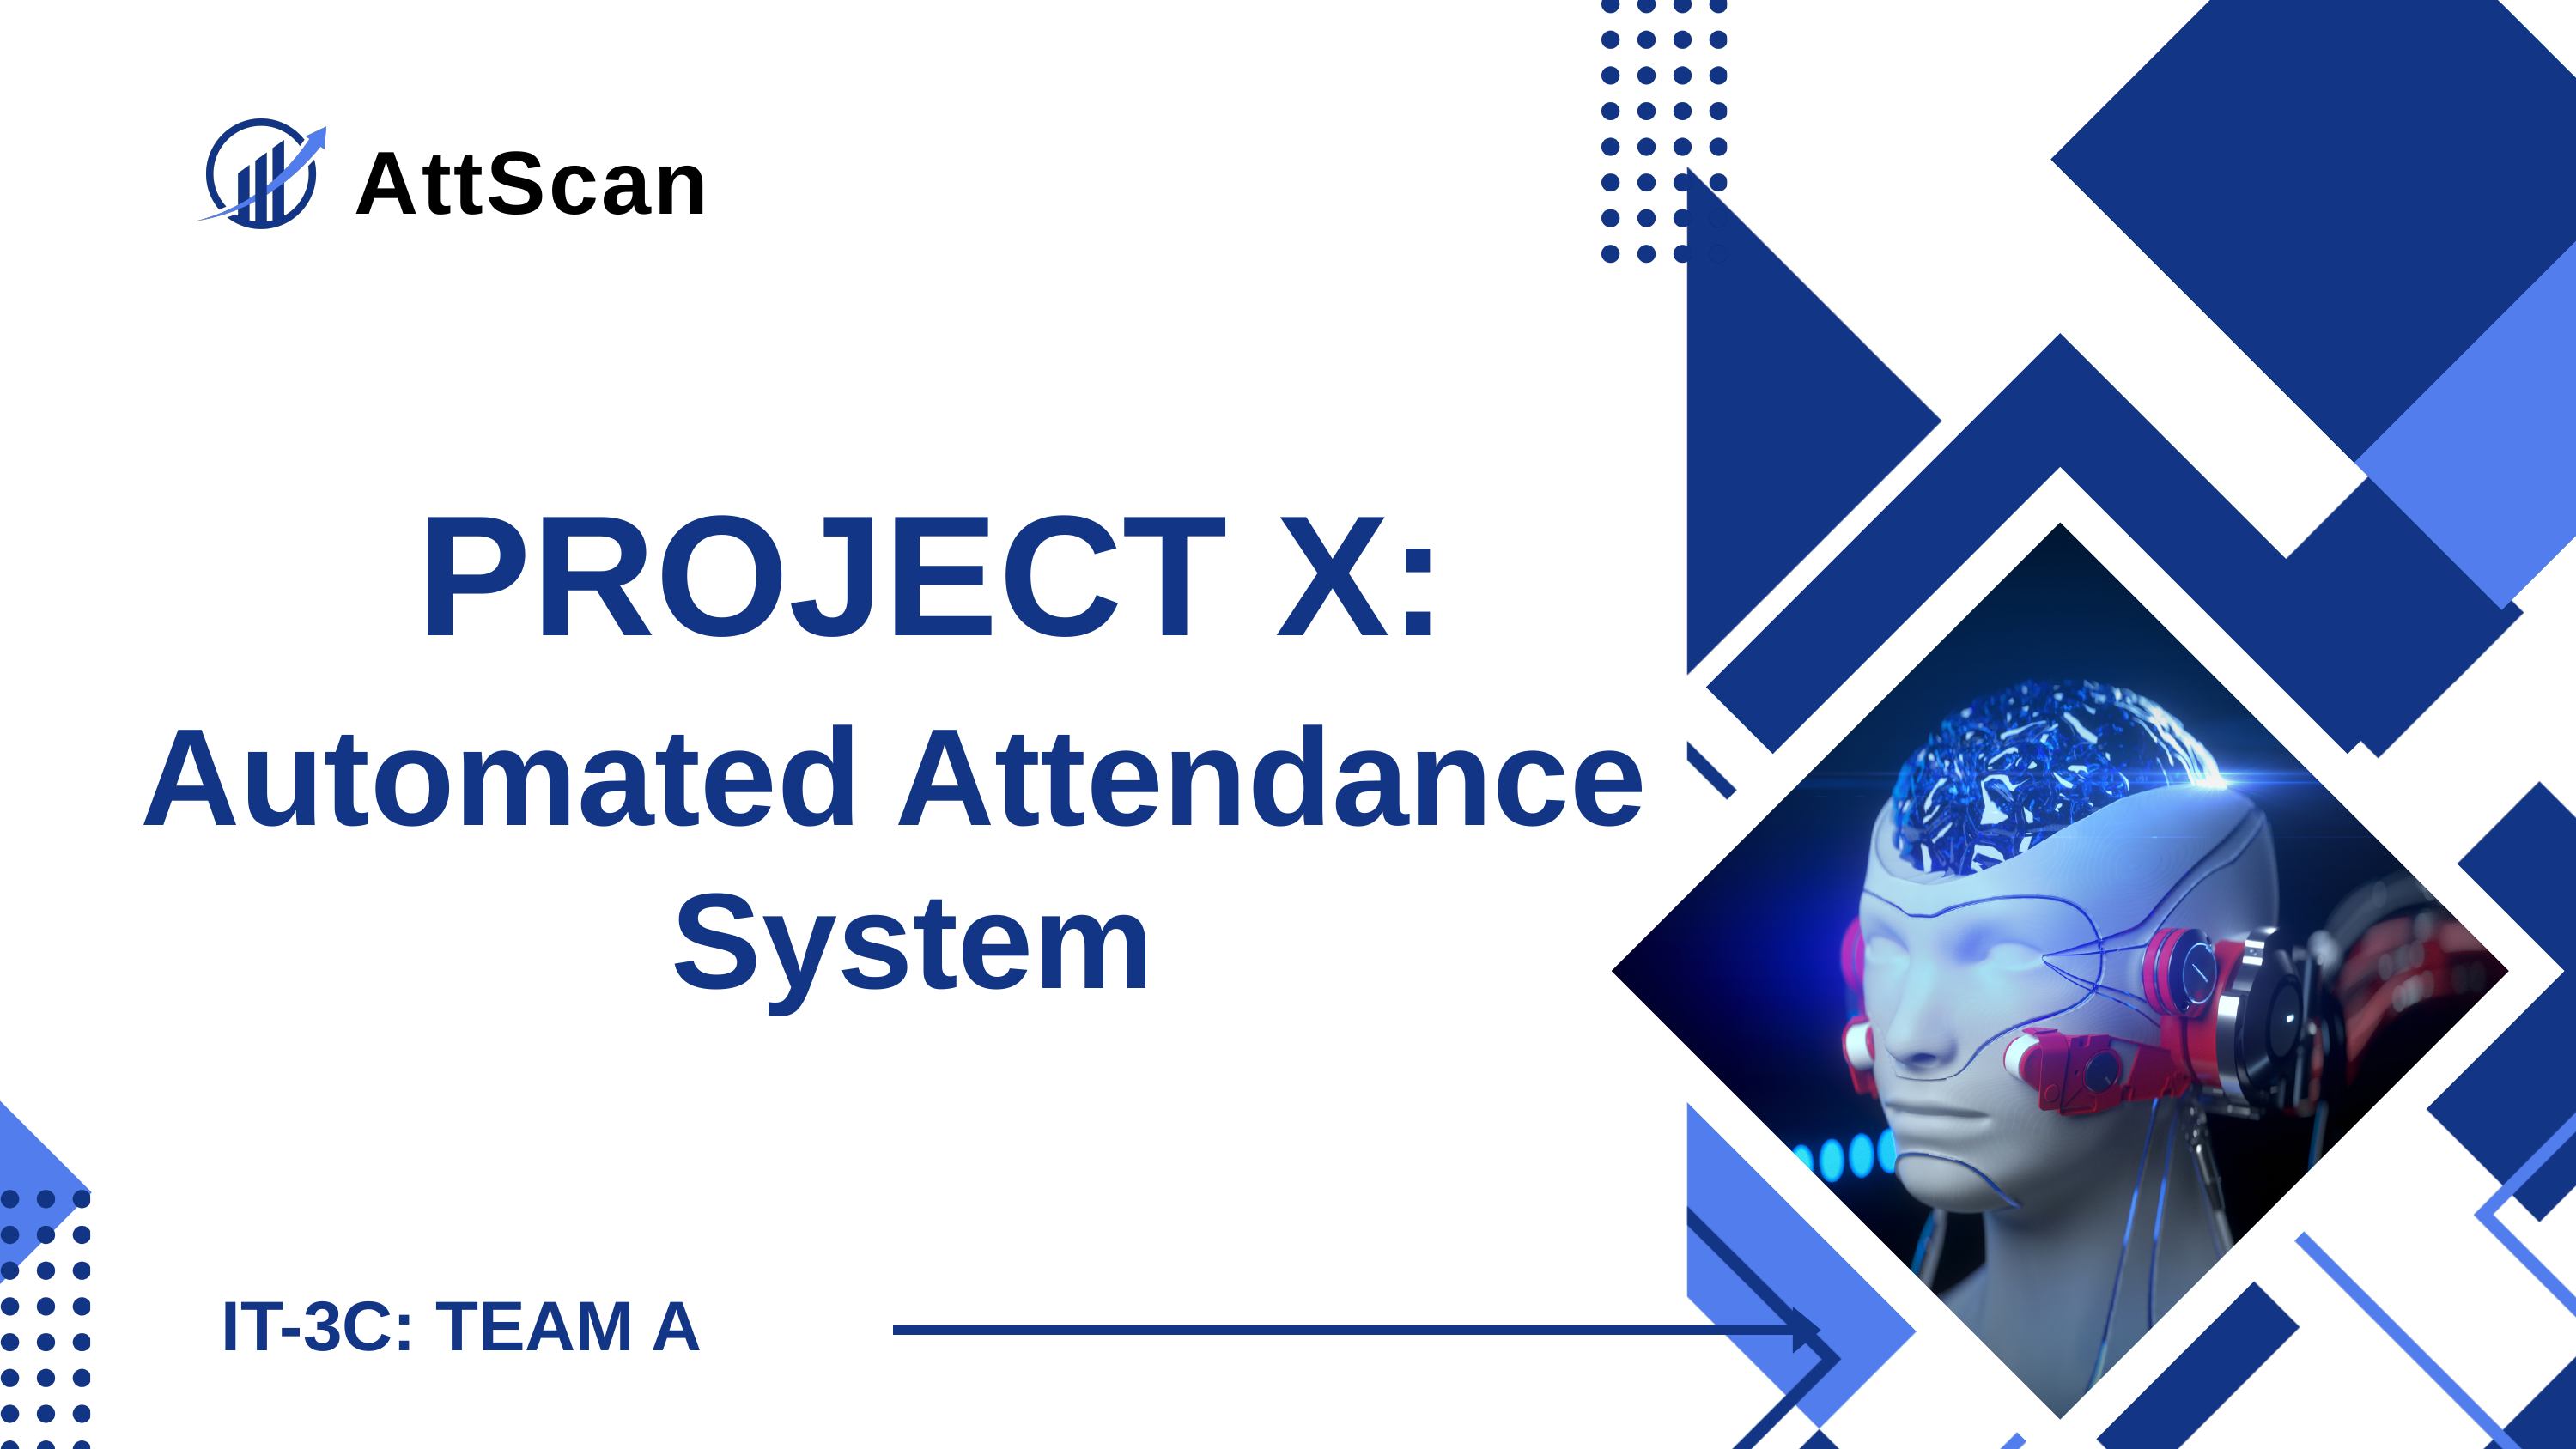

AttScan

PROJECT X:

Automated Attendance
System

IT-3C: TEAM A